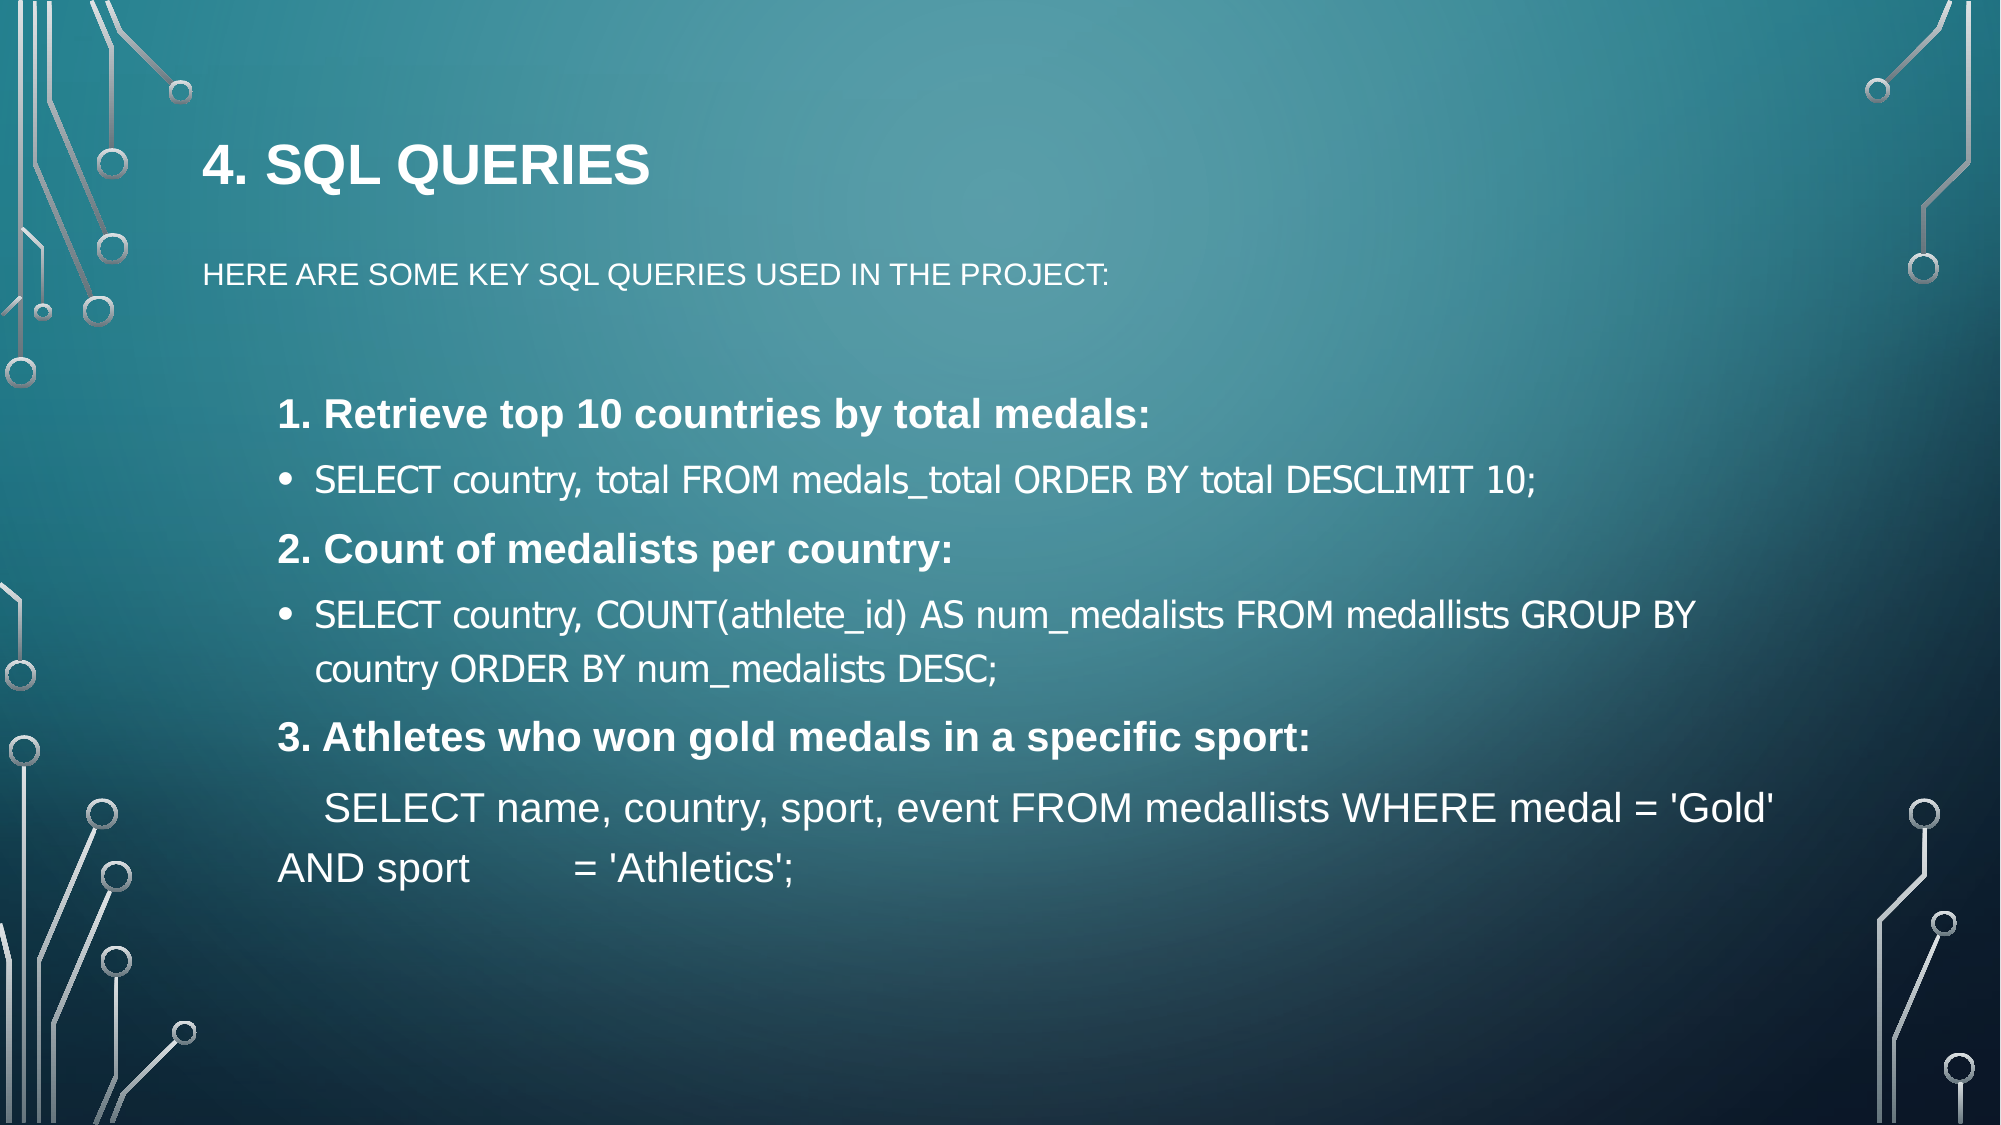

# 4. SQL Queries Here are some key SQL queries used in the project:
1. Retrieve top 10 countries by total medals:
SELECT country, total FROM medals_total ORDER BY total DESCLIMIT 10;
2. Count of medalists per country:
SELECT country, COUNT(athlete_id) AS num_medalists FROM medallists GROUP BY country ORDER BY num_medalists DESC;
3. Athletes who won gold medals in a specific sport:
    SELECT name, country, sport, event FROM medallists WHERE medal = 'Gold' AND sport         = 'Athletics';